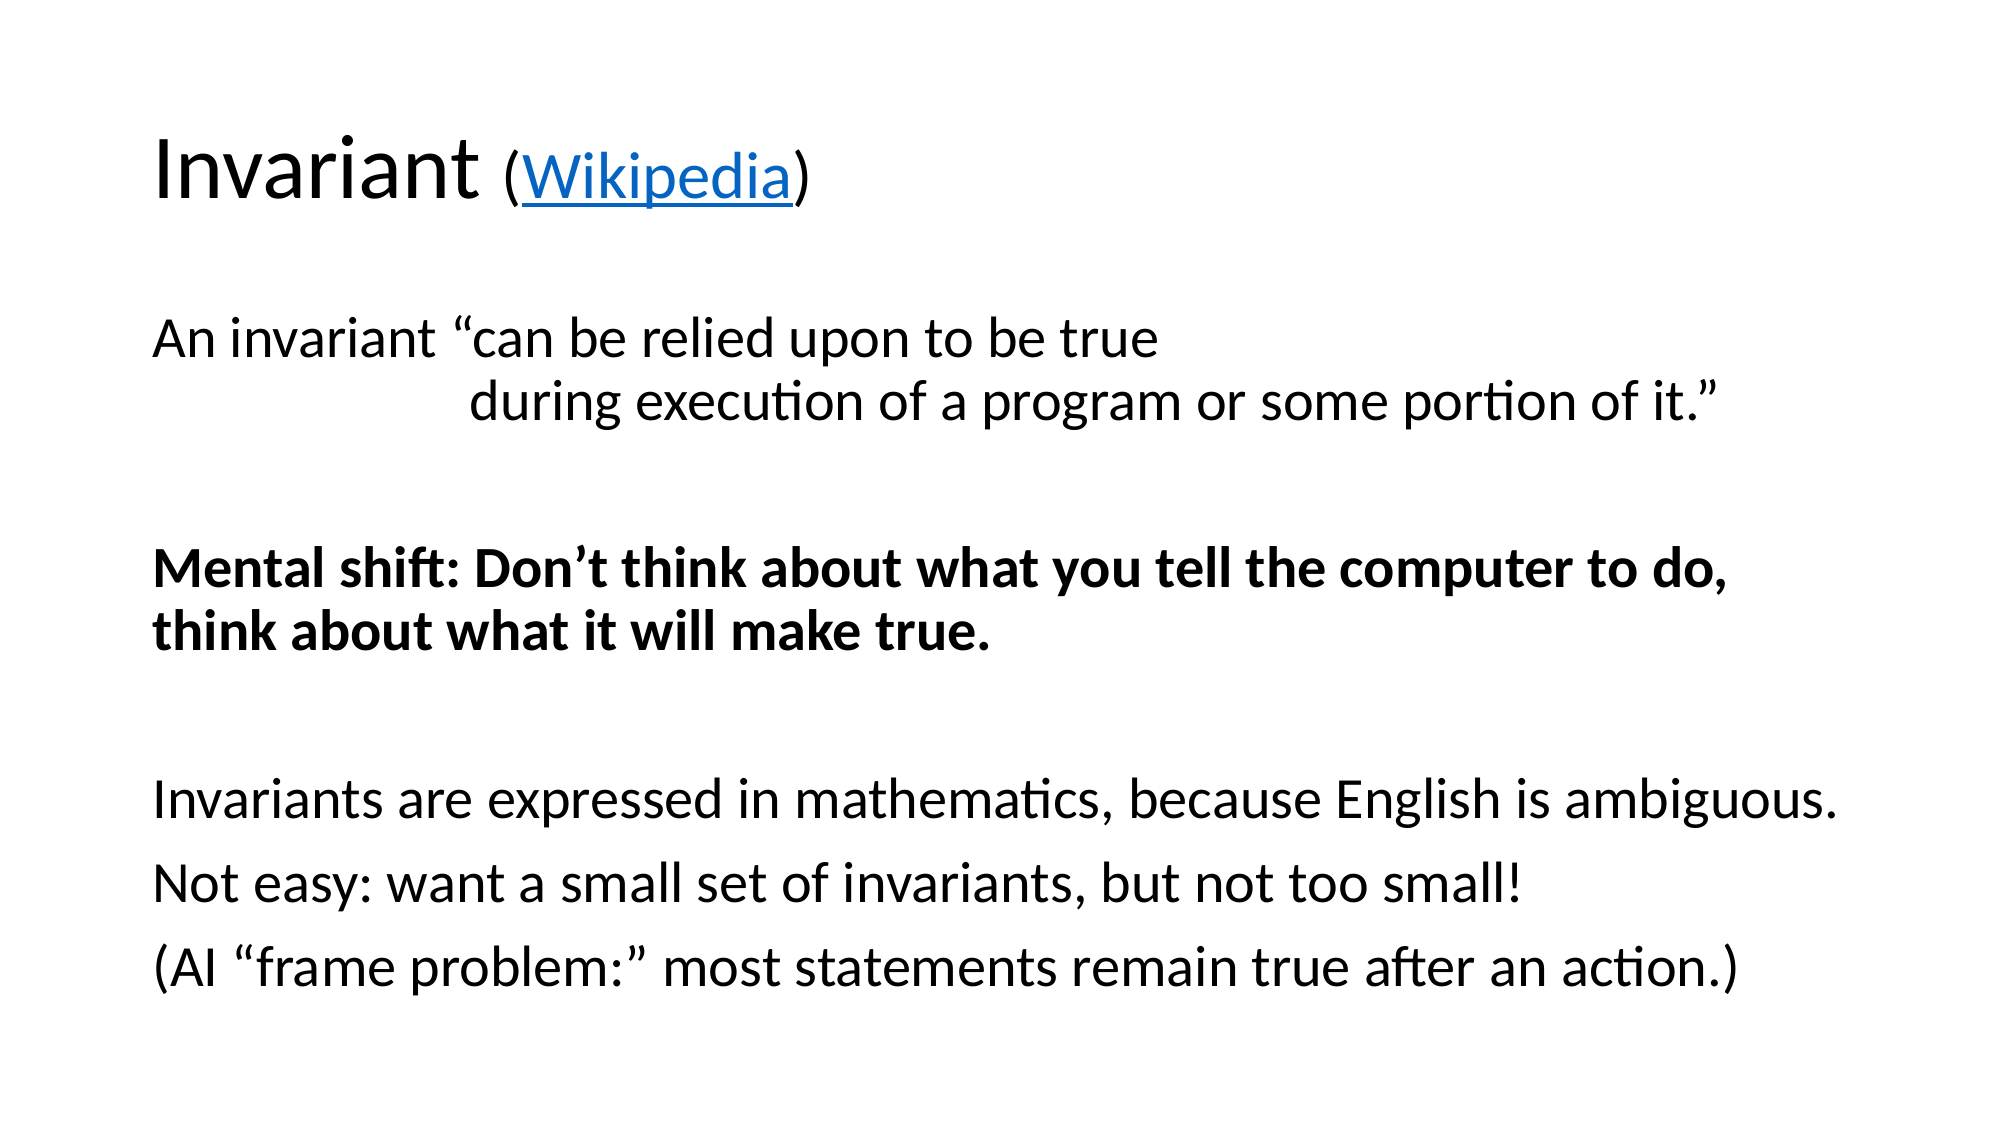

# Invariant (Wikipedia)
An invariant “can be relied upon to be true
                        during execution of a program or some portion of it.”

Mental shift: Don’t think about what you tell the computer to do,
think about what it will make true.

Invariants are expressed in mathematics, because English is ambiguous.
Not easy: want a small set of invariants, but not too small!
(AI “frame problem:” most statements remain true after an action.)